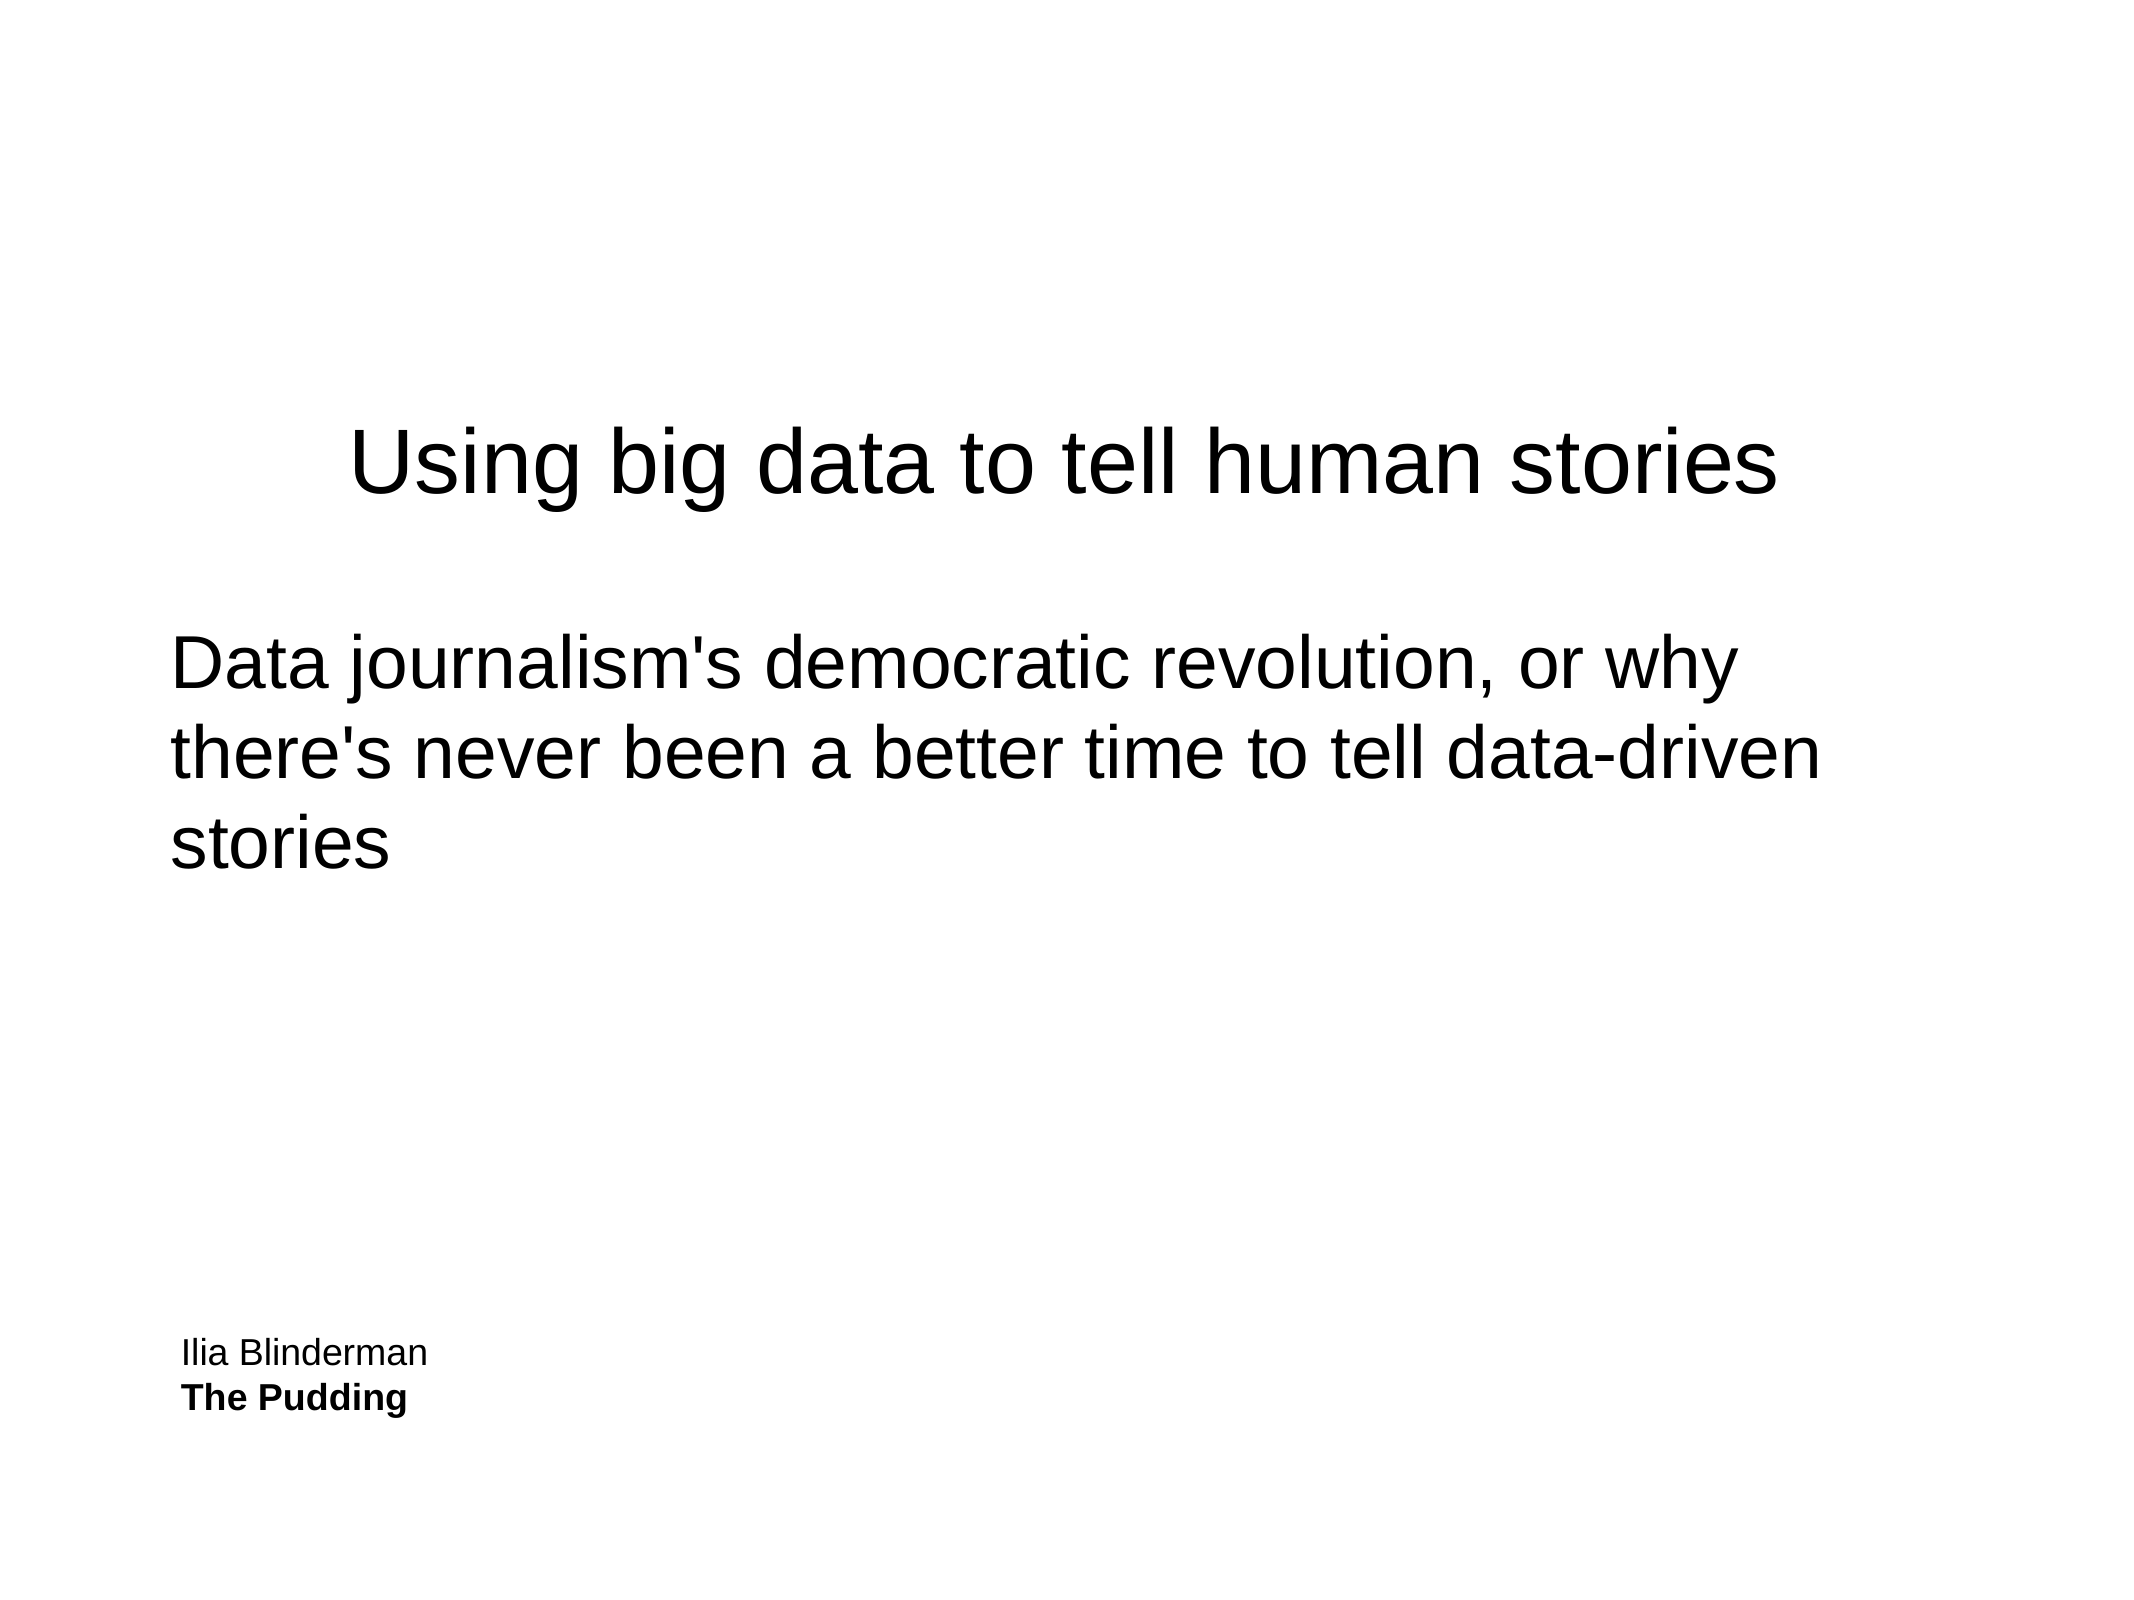

Using big data to tell human stories
Data journalism's democratic revolution, or why there's never been a better time to tell data-driven stories
Ilia Blinderman
The Pudding